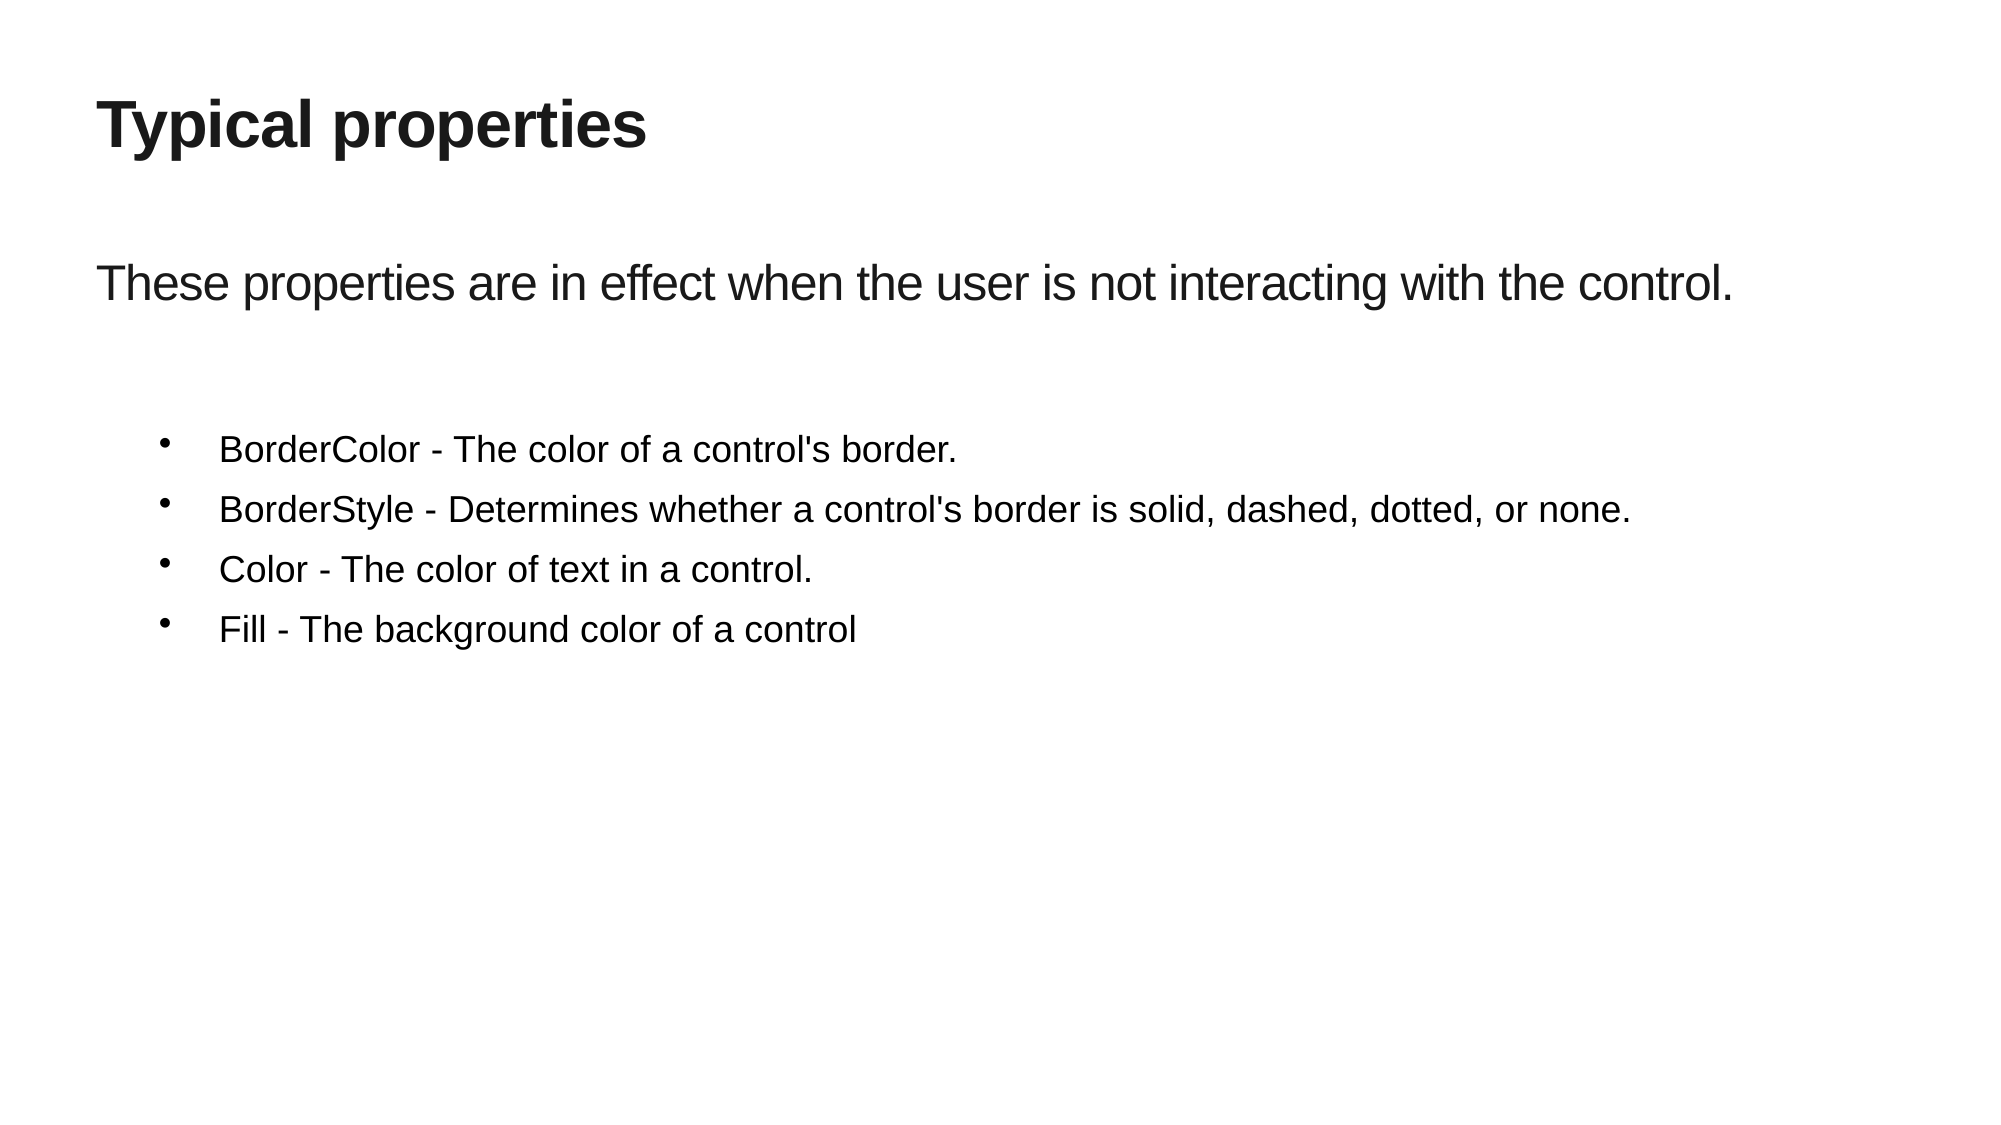

# Typical properties
These properties are in effect when the user is not interacting with the control.
BorderColor - The color of a control's border.
BorderStyle - Determines whether a control's border is solid, dashed, dotted, or none.
Color - The color of text in a control.
Fill - The background color of a control